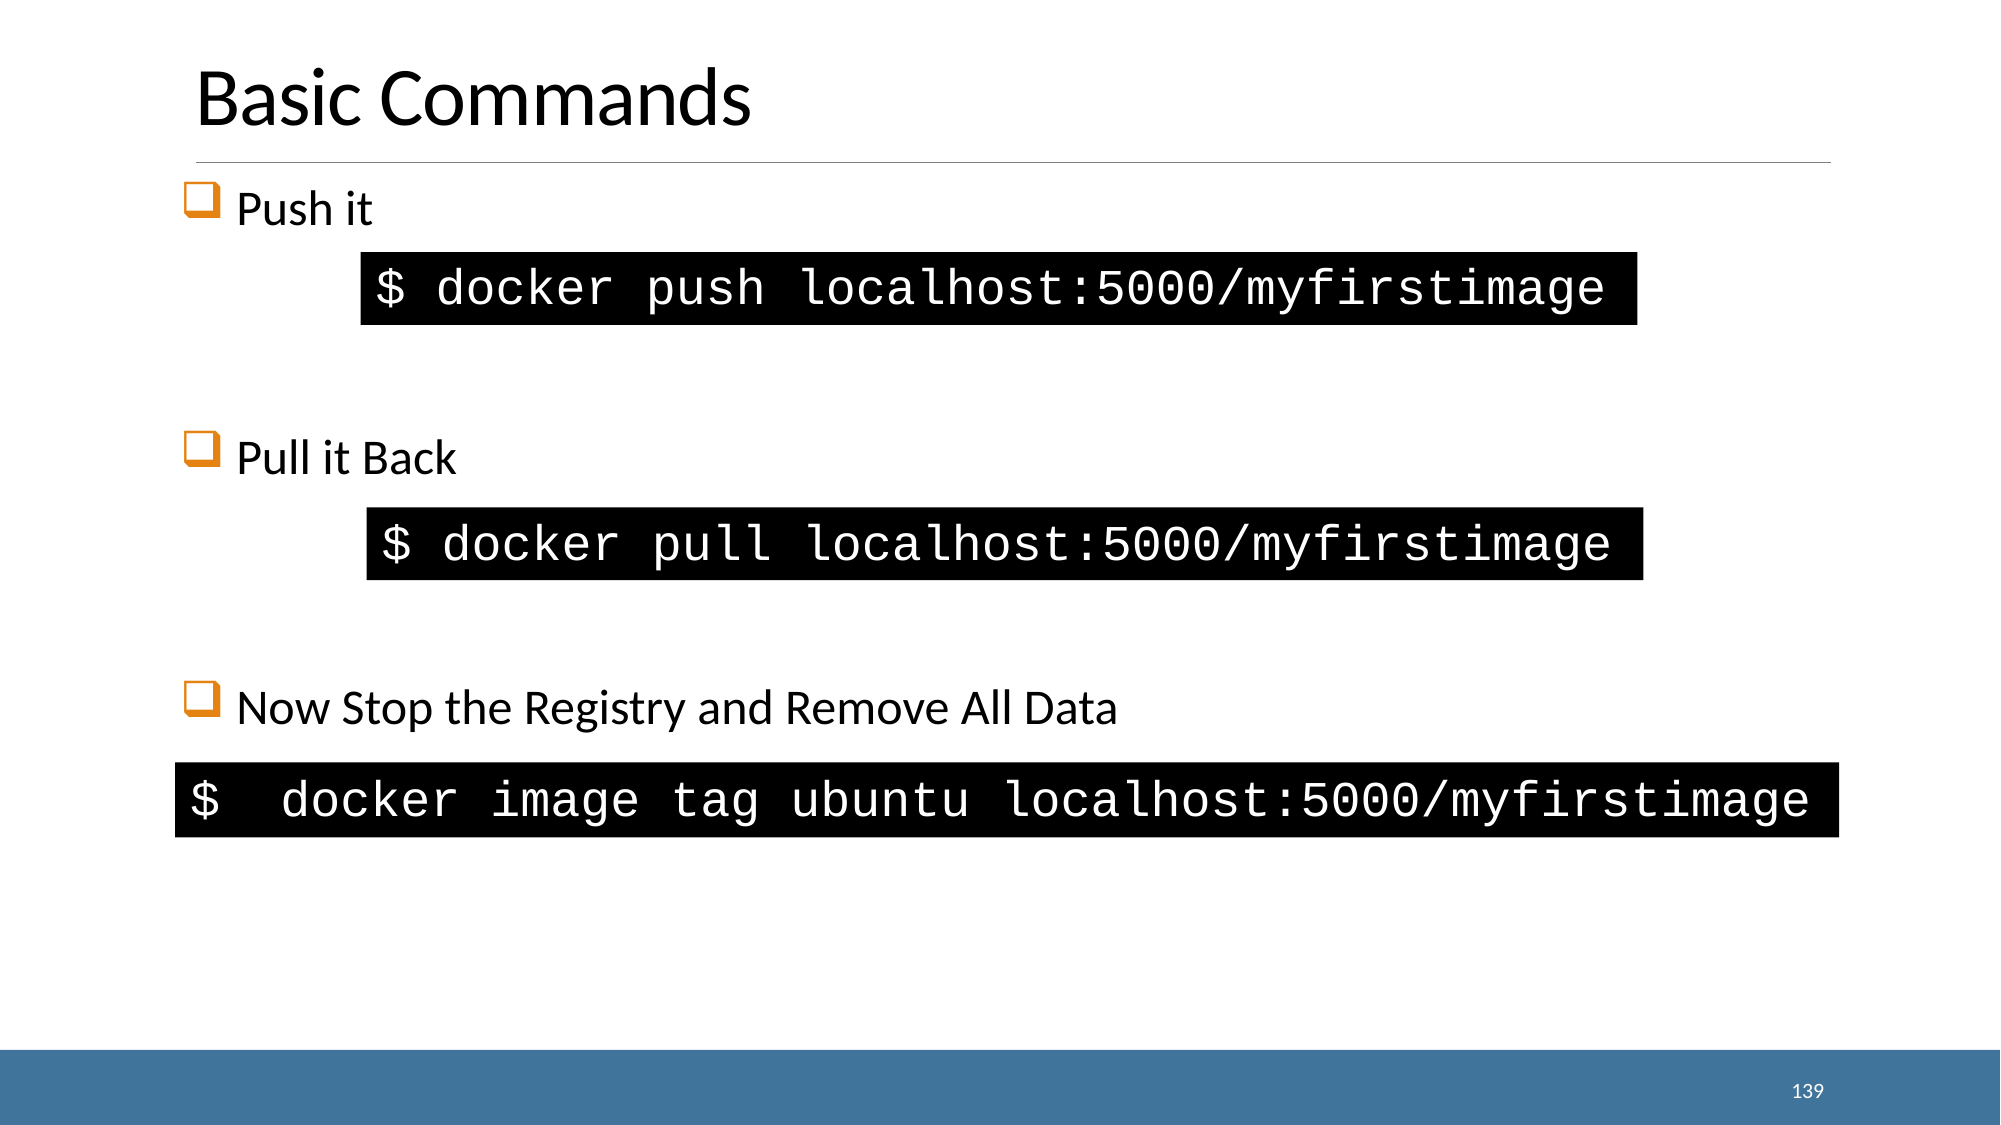

# Basic Commands
 Push it

 Pull it Back

 Now Stop the Registry and Remove All Data

$ docker push localhost:5000/myfirstimage
$ docker pull localhost:5000/myfirstimage
$  docker image tag ubuntu localhost:5000/myfirstimage

139